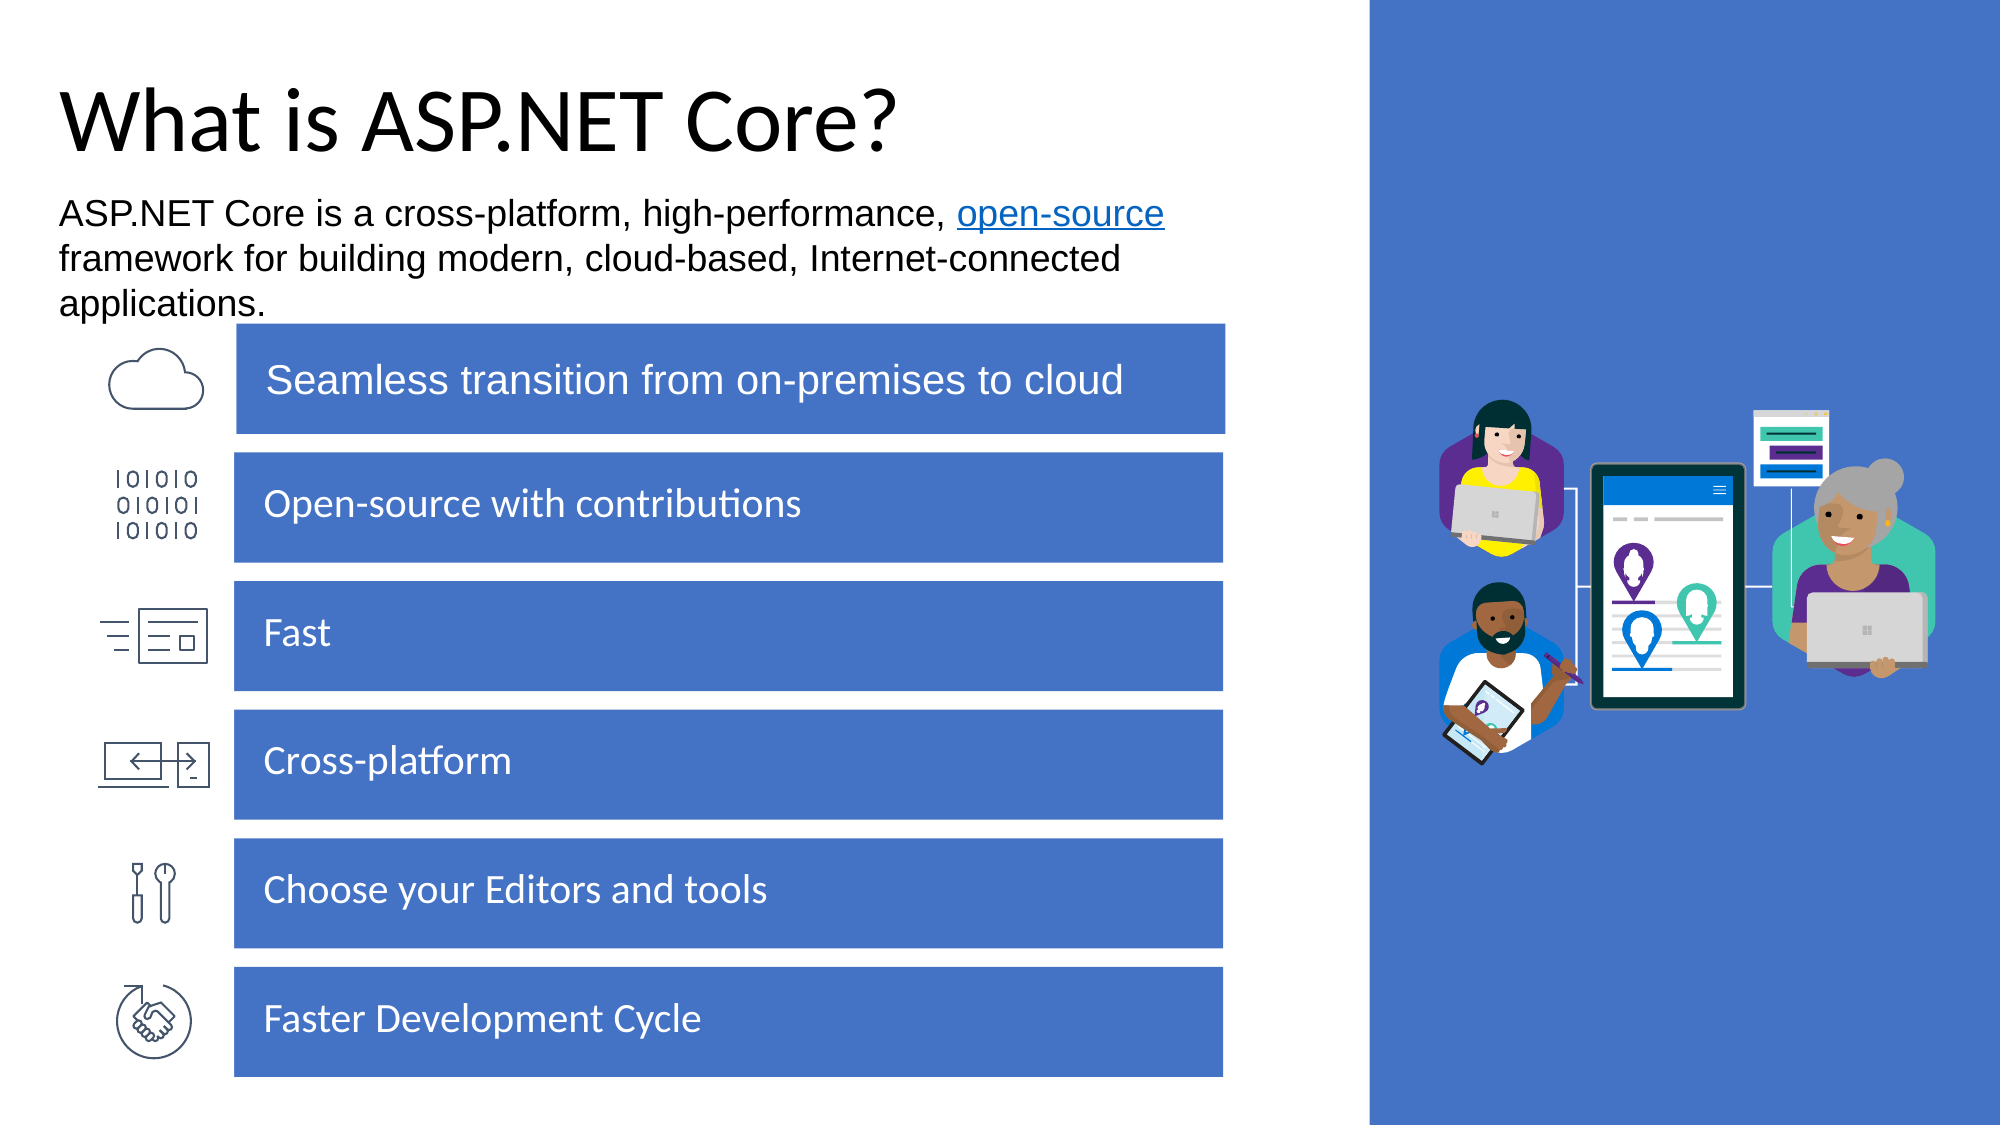

# What is ASP.NET Core?
ASP.NET Core is a cross-platform, high-performance, open-source framework for building modern, cloud-based, Internet-connected applications.

Seamless transition from on-premises to cloud

Open-source with contributions

Fast

Cross-platform

Choose your Editors and tools

Faster Development Cycle